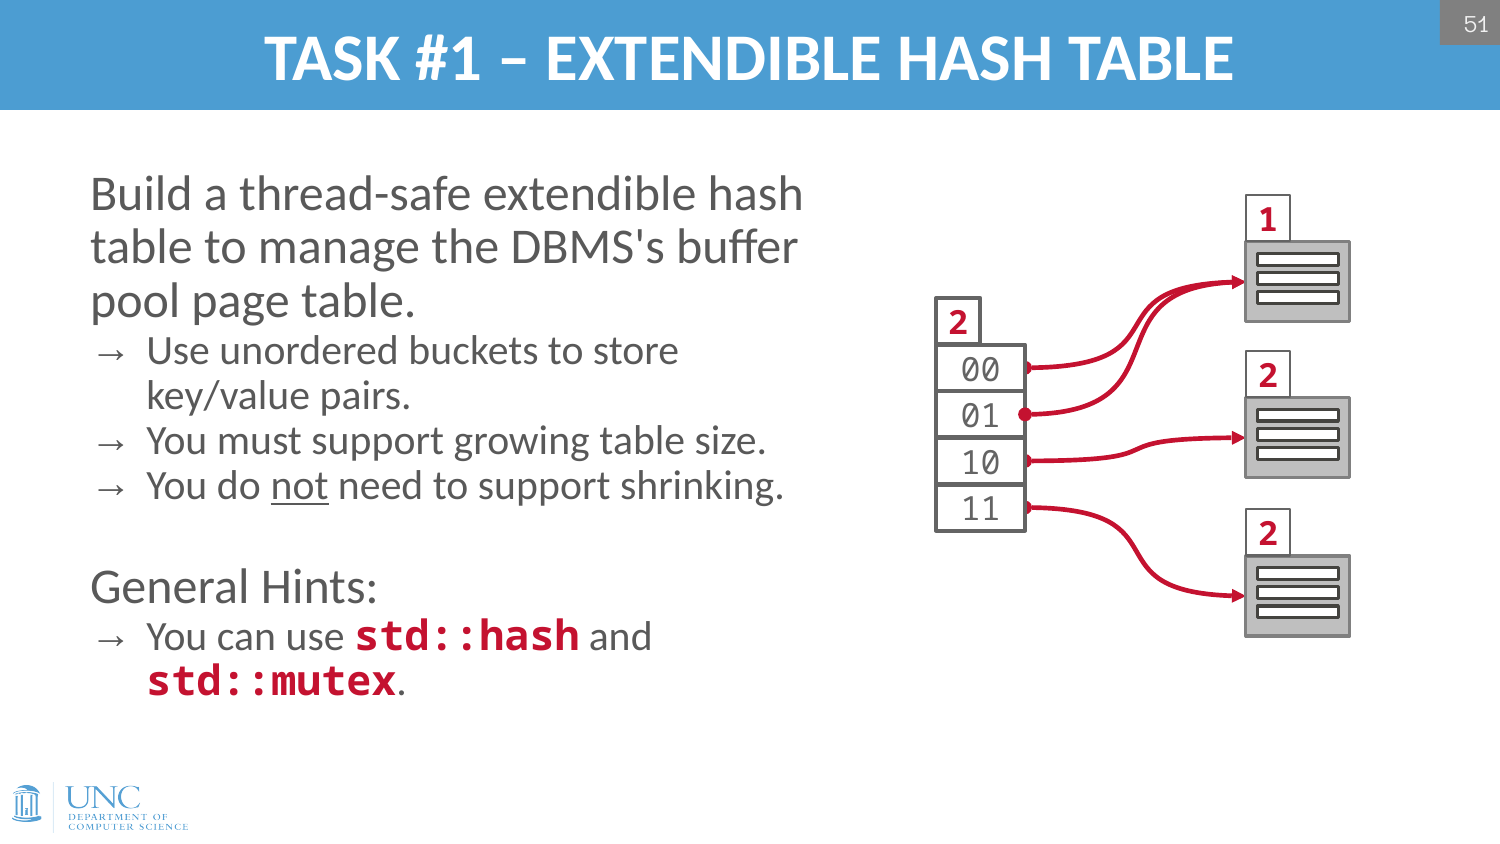

51
# TASK #1 – EXTENDIBLE HASH TABLE
Build a thread-safe extendible hash table to manage the DBMS's buffer pool page table.
Use unordered buckets to store key/value pairs.
You must support growing table size.
You do not need to support shrinking.

General Hints:
You can use std::hash and std::mutex.
1

2
00

01

10

11

2

2